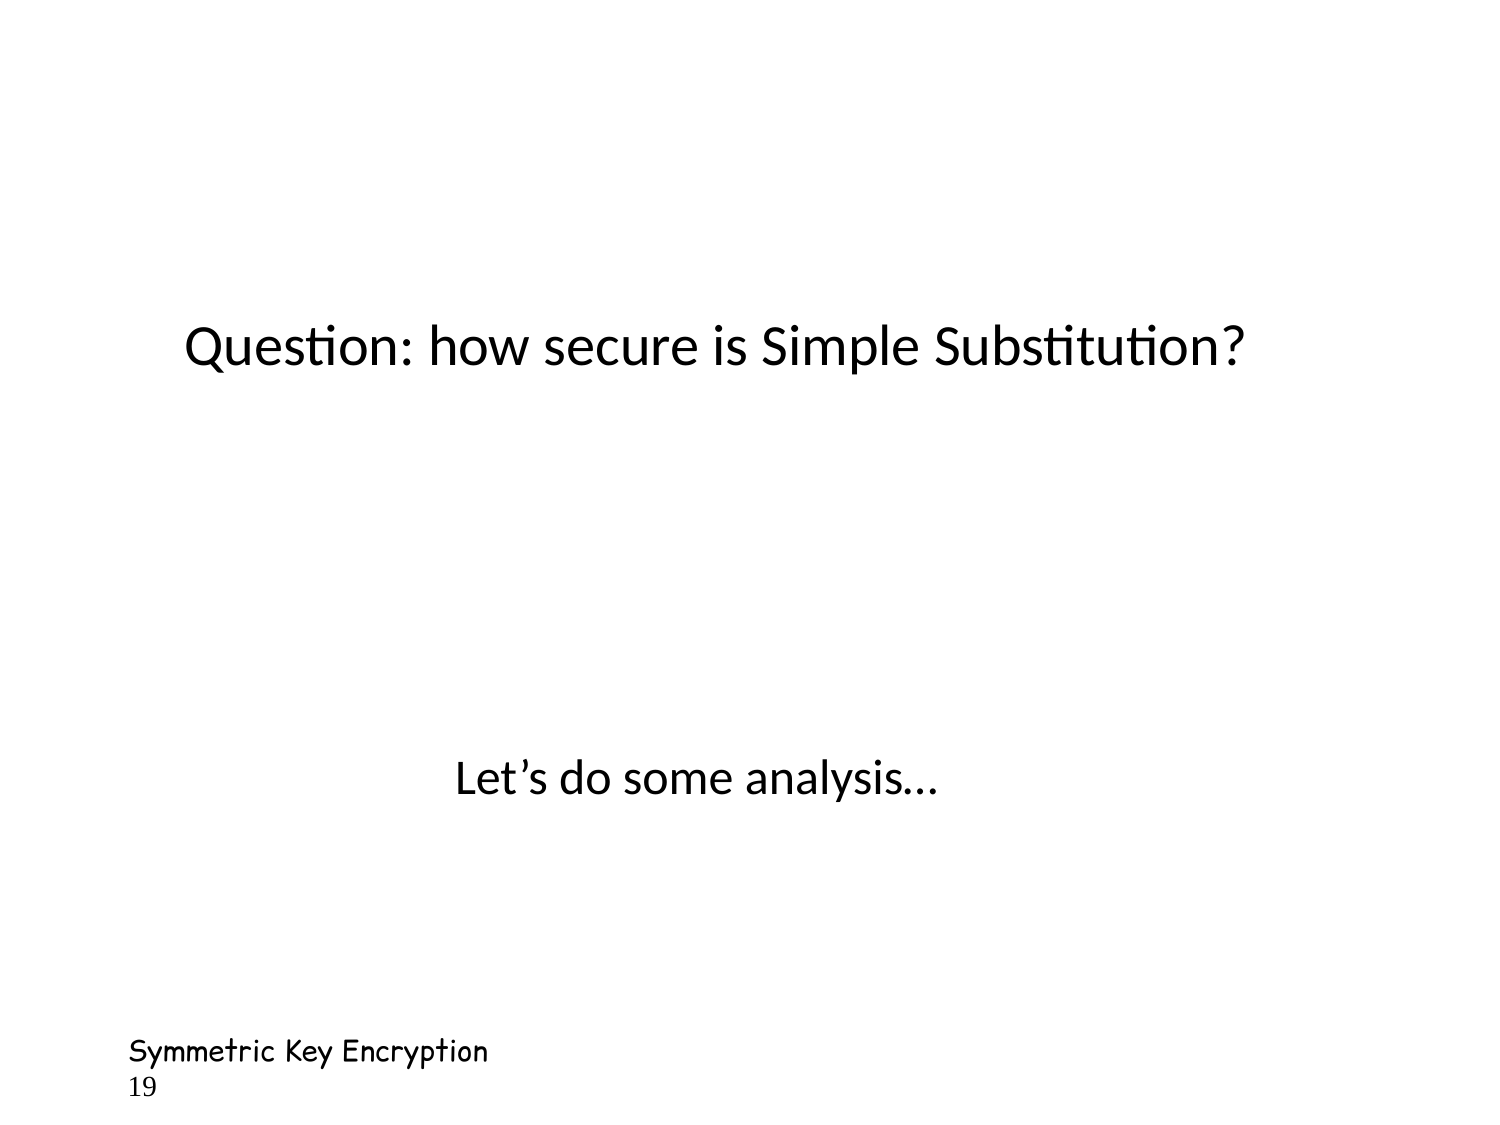

Question: how secure is Simple Substitution?
Let’s do some analysis…
Symmetric Key Encryption                                                                                                     19